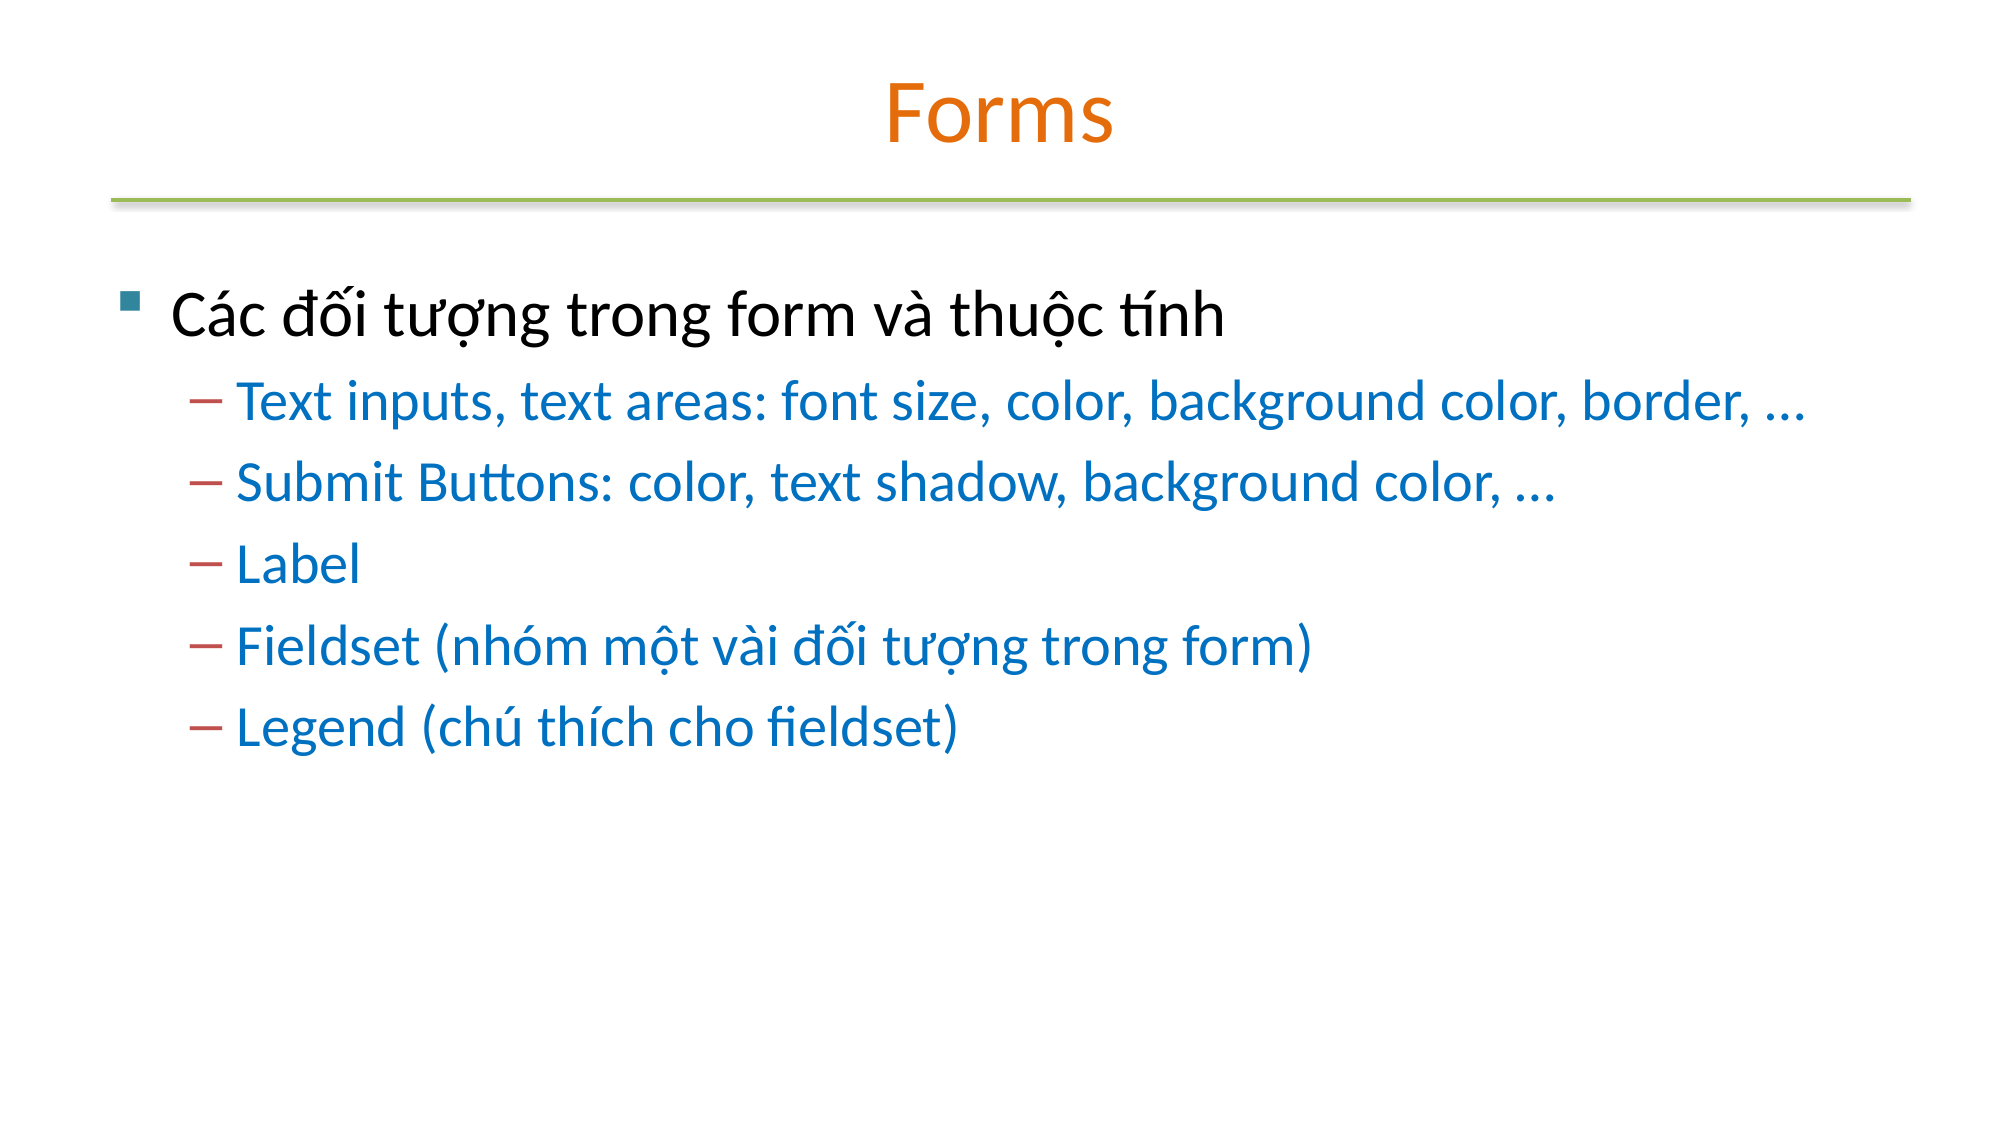

# Forms
Các đối tượng trong form và thuộc tính
Text inputs, text areas: font size, color, background color, border, …
Submit Buttons: color, text shadow, background color, …
Label
Fieldset (nhóm một vài đối tượng trong form)
Legend (chú thích cho fieldset)